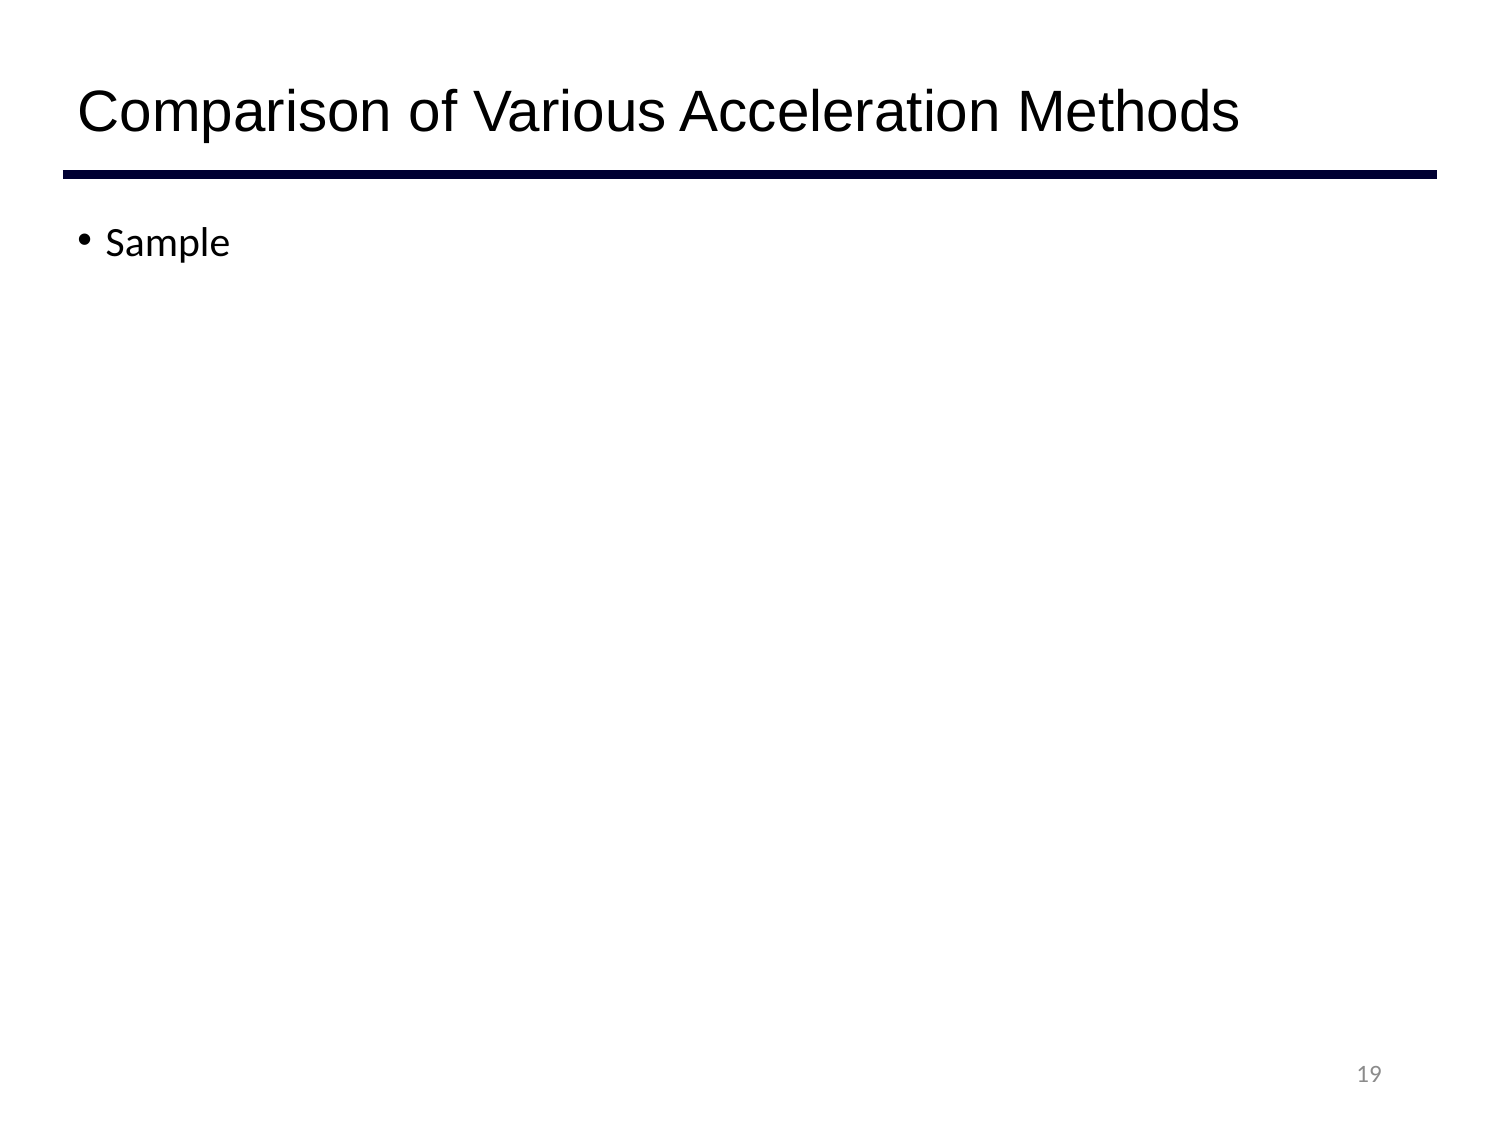

# Comparison of Various Acceleration Methods
Sample
19